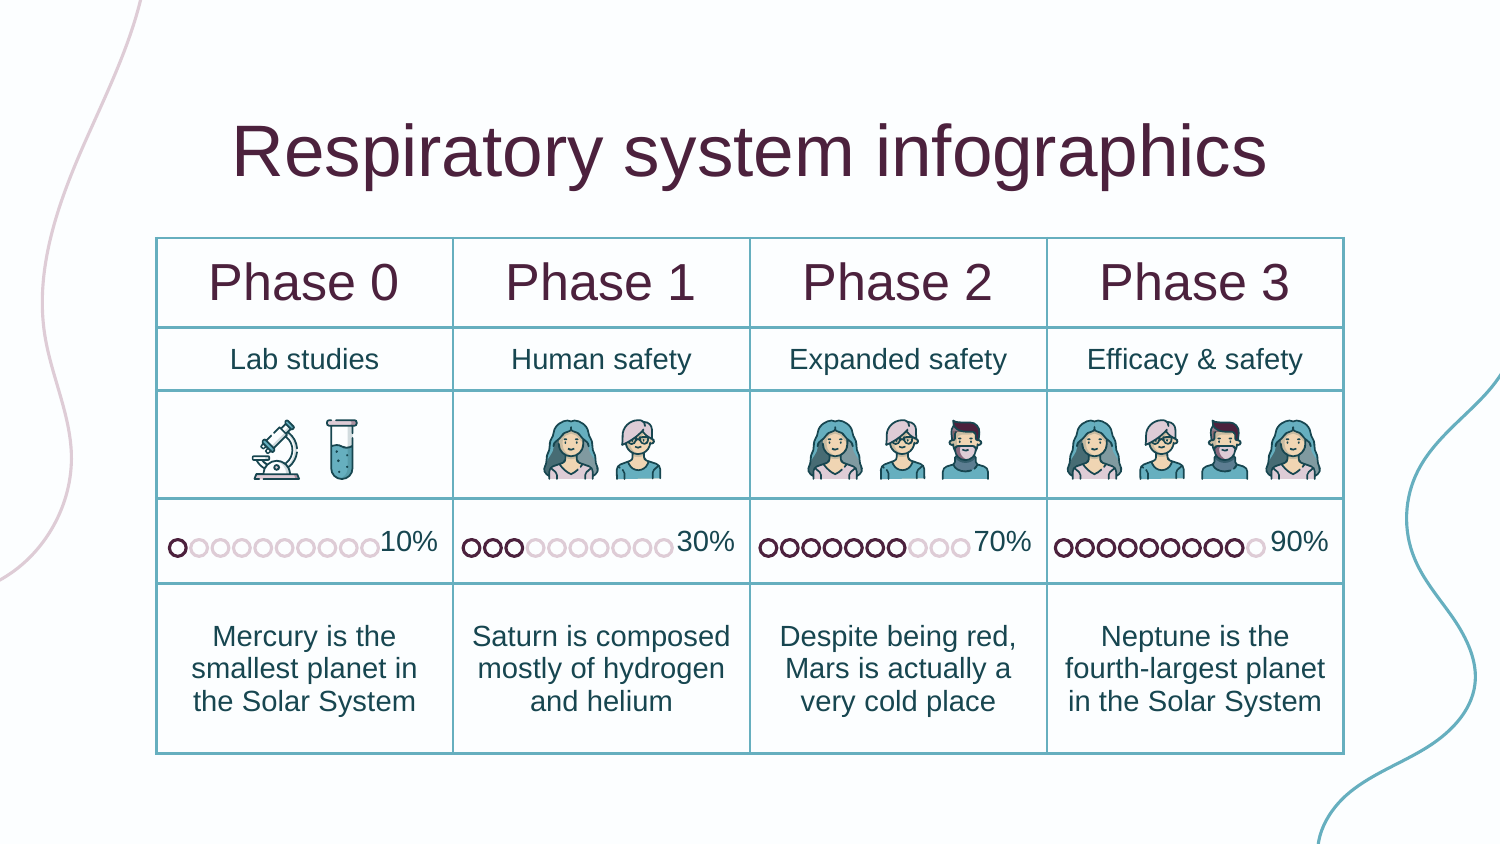

# Respiratory system infographics
| Phase 0 | Phase 1 | Phase 2 | Phase 3 |
| --- | --- | --- | --- |
| Lab studies | Human safety | Expanded safety | Efficacy & safety |
|  |  |  |  |
| 10% | 30% | 70% | 90% |
| Mercury is the smallest planet in the Solar System | Saturn is composed mostly of hydrogen and helium | Despite being red, Mars is actually a very cold place | Neptune is the fourth-largest planet in the Solar System |